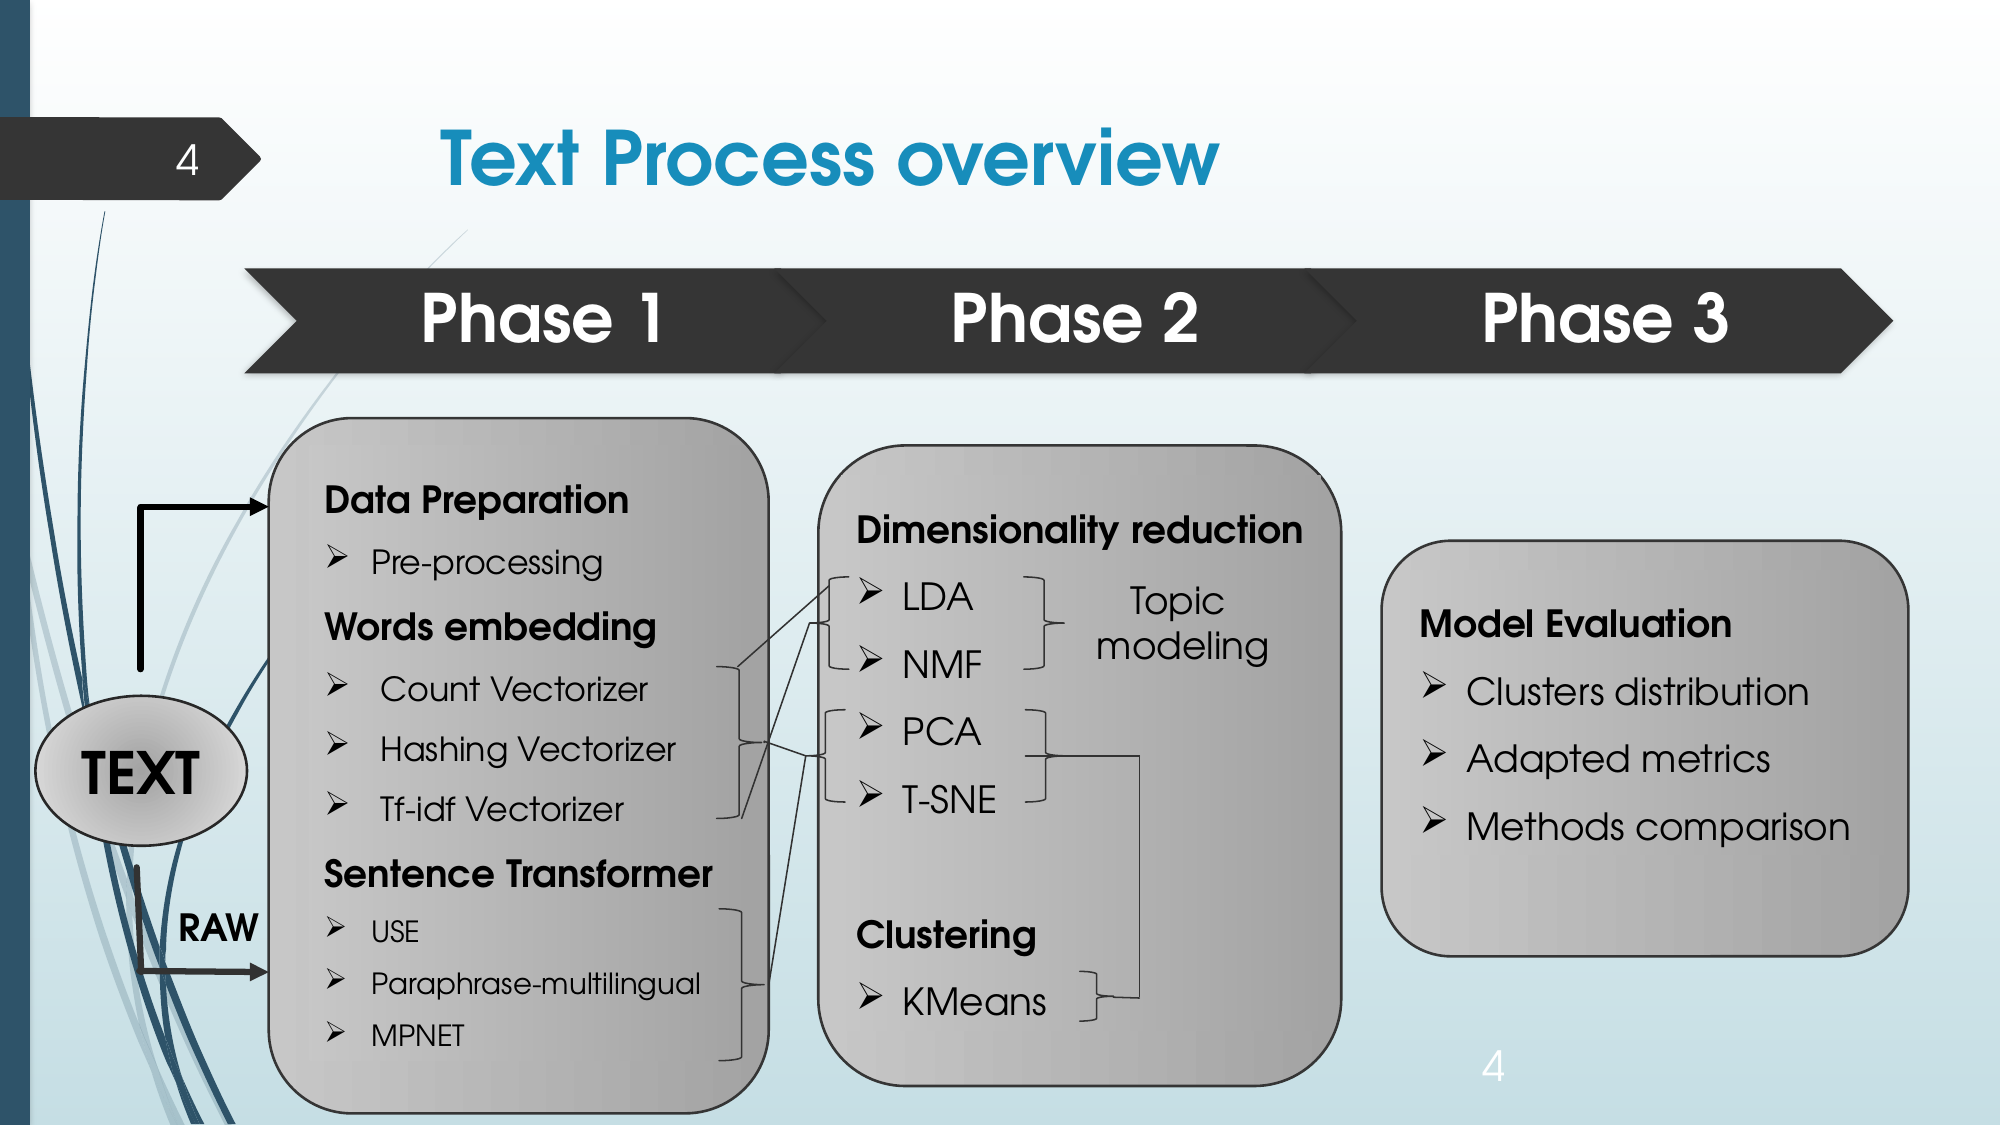

# Text Process overview
4
Phase 1
Phase 2
Phase 3

Data Preparation
Pre-processing
Words embedding
Count Vectorizer
Hashing Vectorizer
Tf-idf Vectorizer
Sentence Transformer
USE
Paraphrase-multilingual
MPNET

Dimensionality reduction
LDA
NMF
PCA
T-SNE

Clustering
KMeans

Model Evaluation
Clusters distribution
Adapted metrics
Methods comparison
Topic
modeling

TEXT

RAW

4